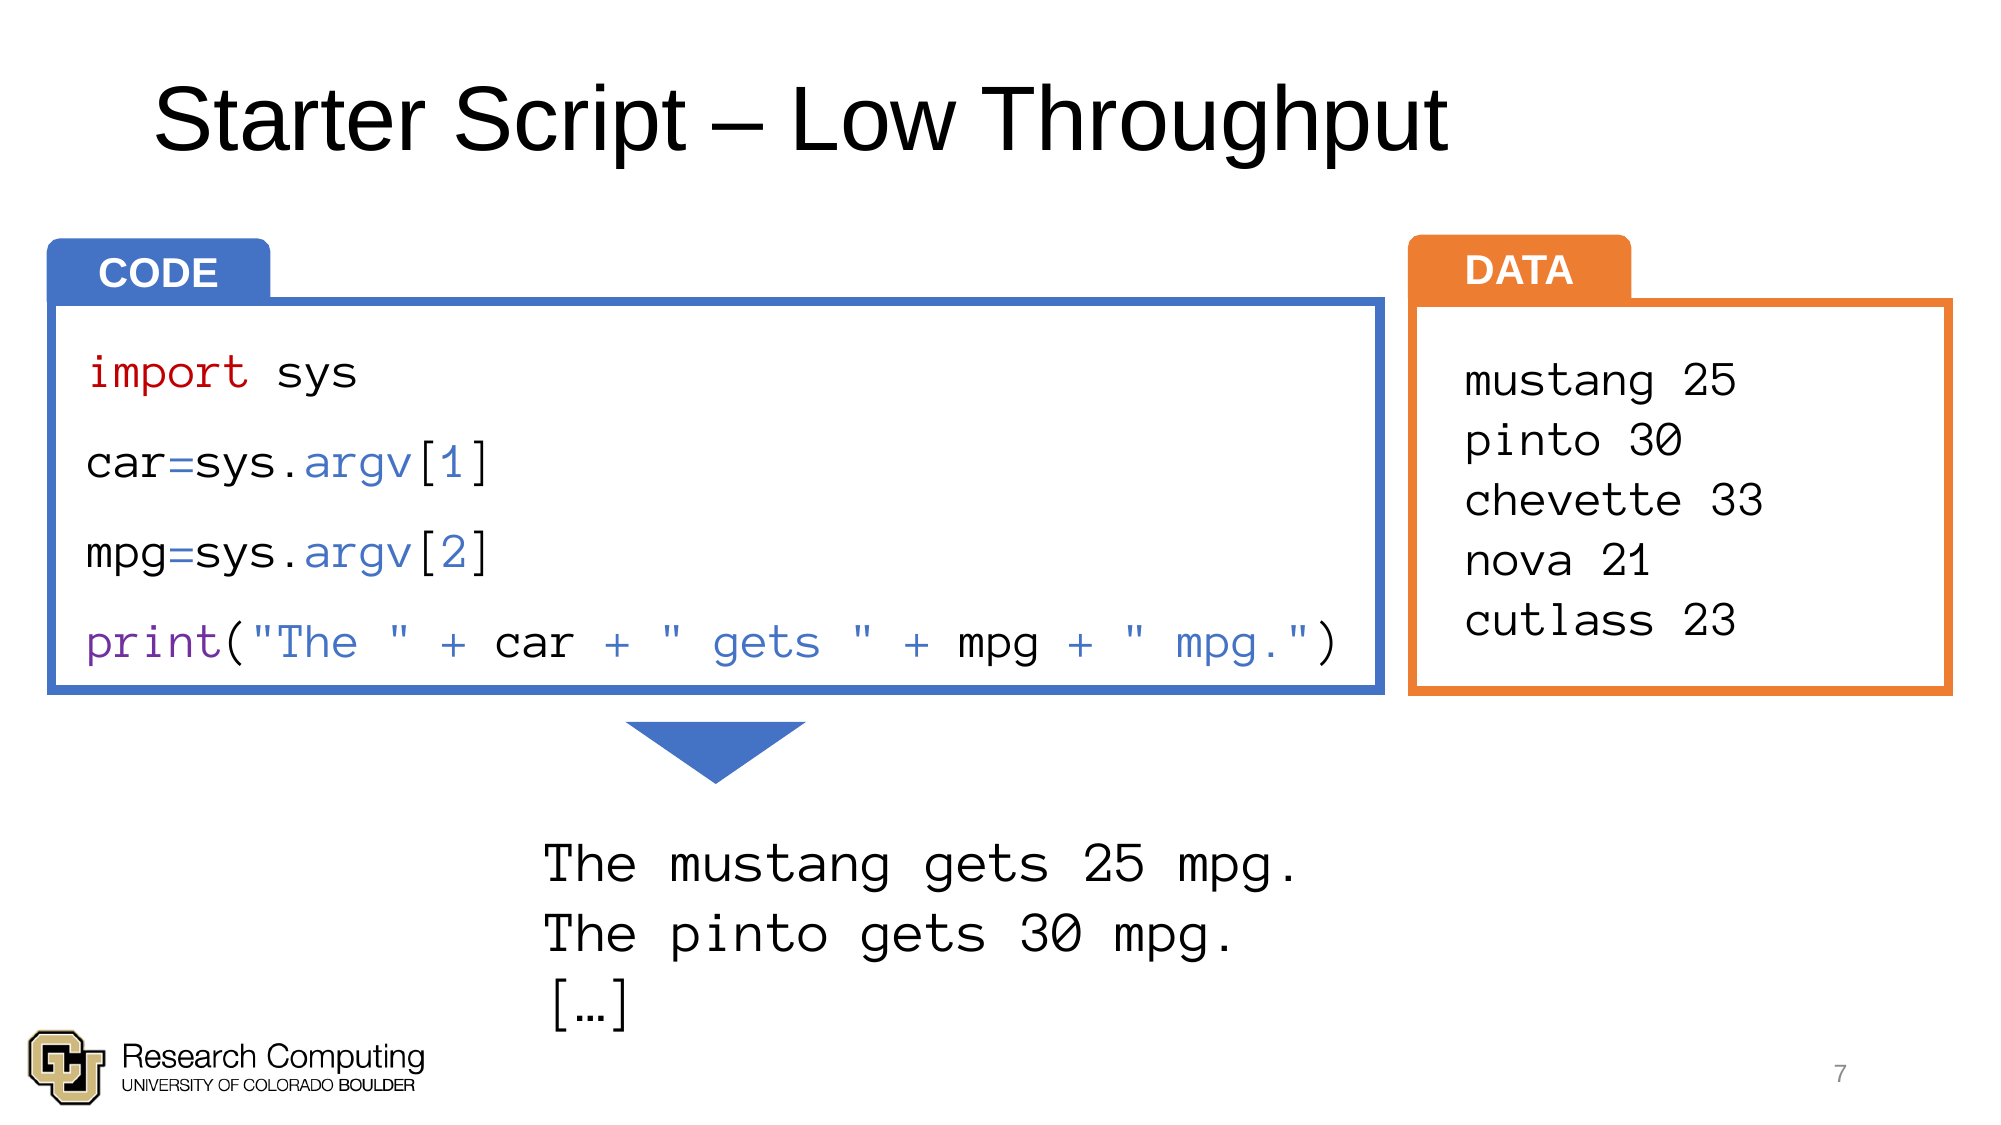

# Starter Script – Low Throughput
DATA
CODE
import sys
car=sys.argv[1]
mpg=sys.argv[2]
print("The " + car + " gets " + mpg + " mpg.")

mustang 25
pinto 30
chevette 33
nova 21
cutlass 23

The mustang gets 25 mpg.
The pinto gets 30 mpg.
[…]
7